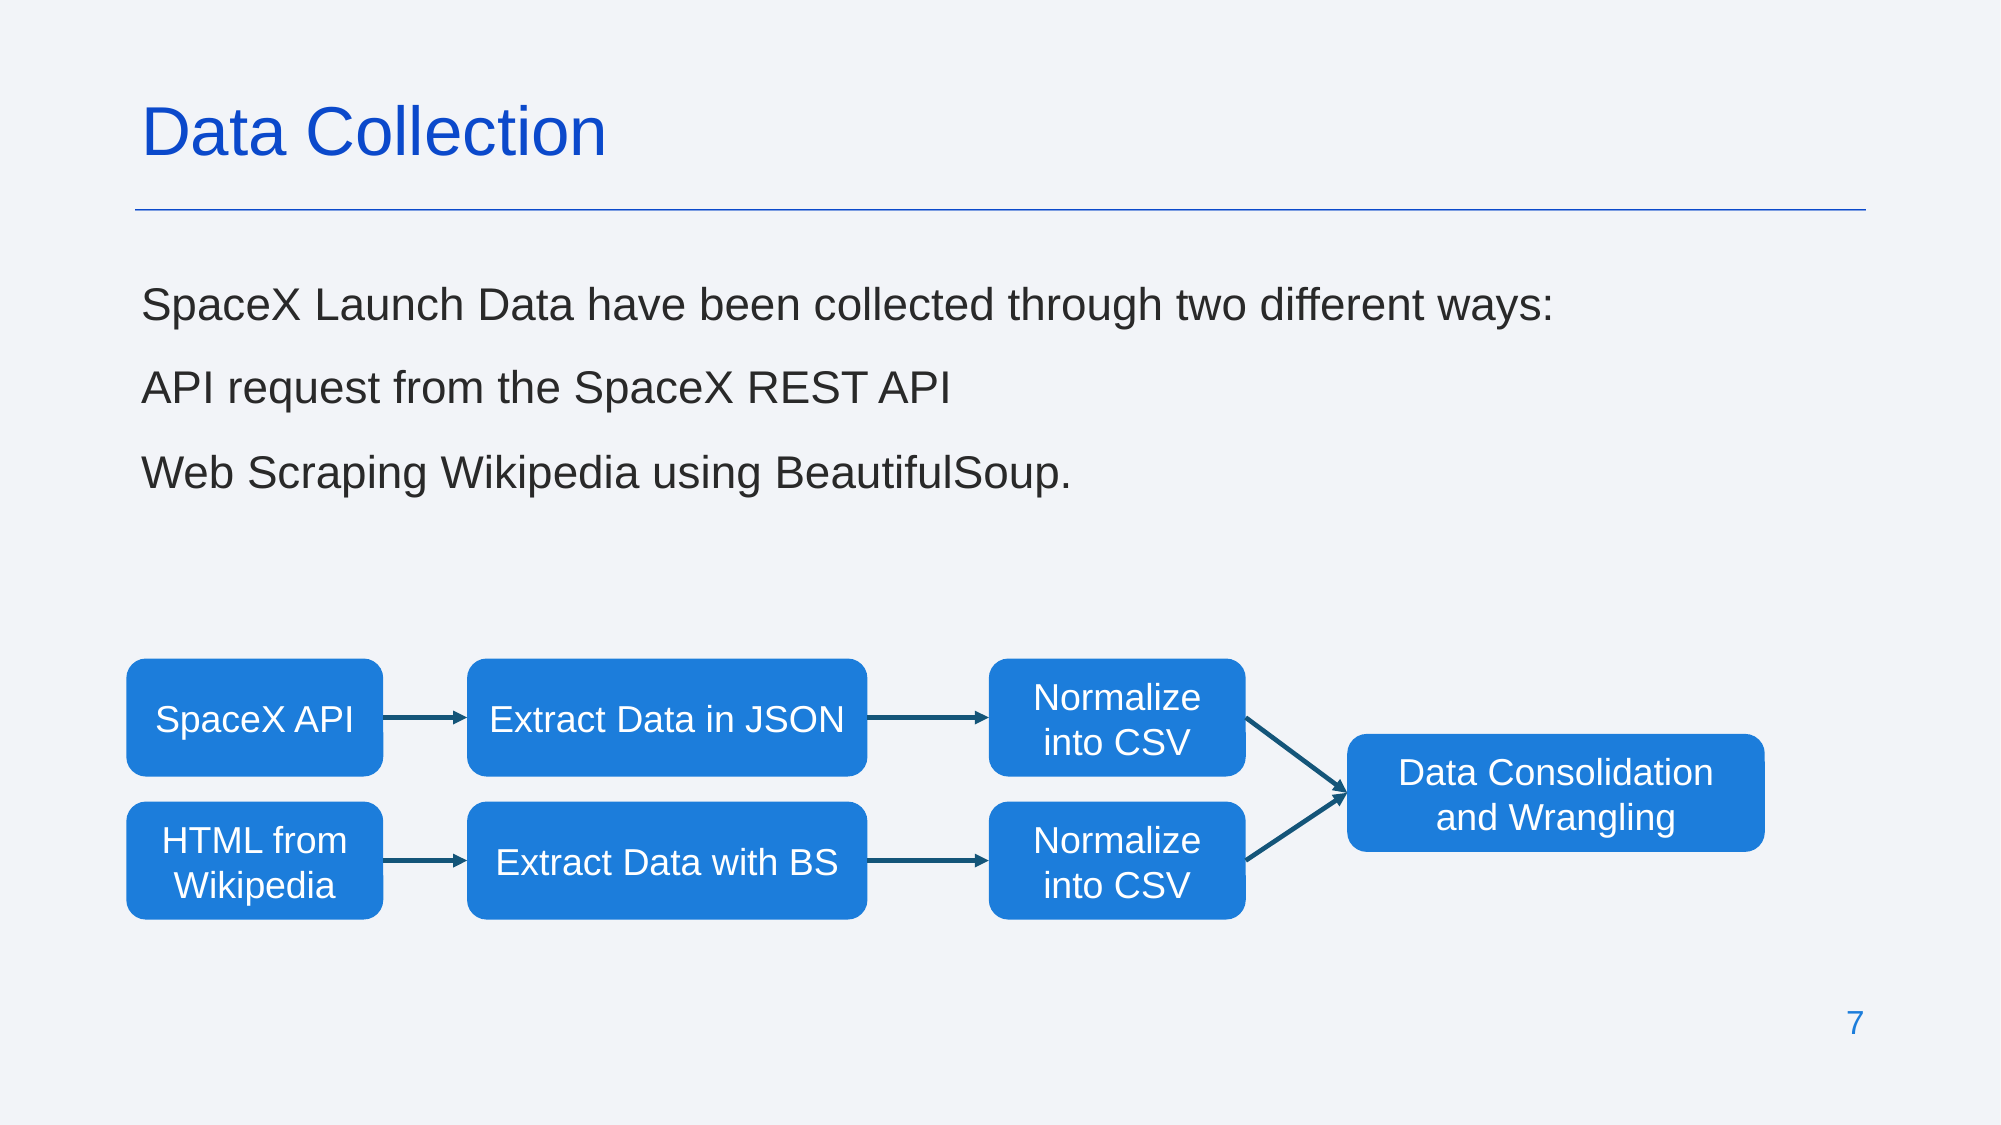

Data Collection
SpaceX Launch Data have been collected through two different ways:
API request from the SpaceX REST API
Web Scraping Wikipedia using BeautifulSoup.

Extract Data in JSON
SpaceX API
Normalize into CSV
Data Consolidation and Wrangling
Extract Data with BS
HTML from Wikipedia
Normalize into CSV
7